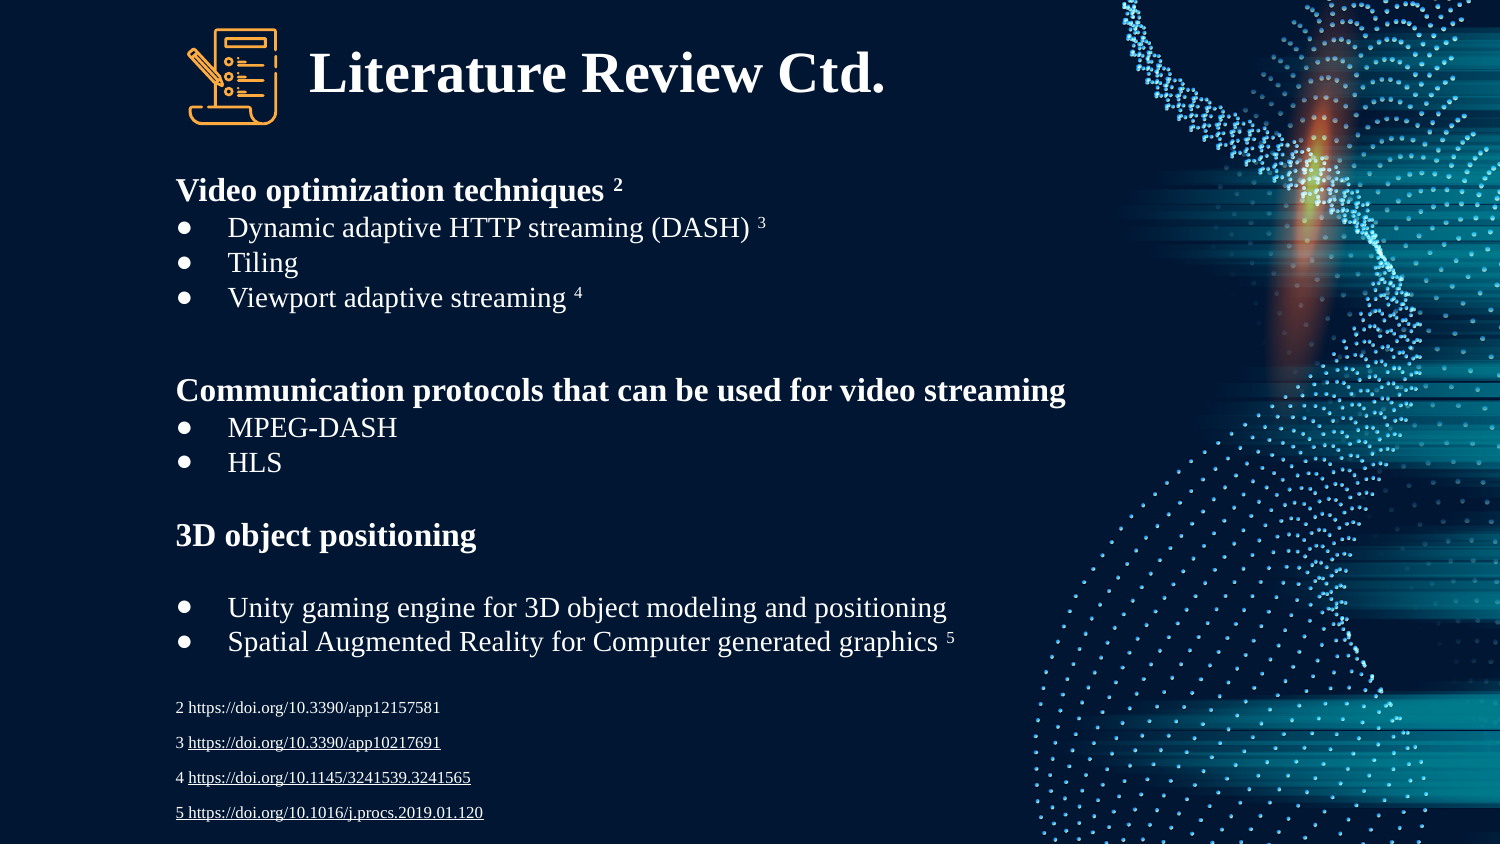

# Literature Review Ctd.

Video optimization techniques 2
Dynamic adaptive HTTP streaming (DASH) 3
Tiling
Viewport adaptive streaming 4

Communication protocols that can be used for video streaming
MPEG-DASH
HLS

3D object positioning

Unity gaming engine for 3D object modeling and positioning
Spatial Augmented Reality for Computer generated graphics 5

2 https://doi.org/10.3390/app12157581
3 https://doi.org/10.3390/app10217691
4 https://doi.org/10.1145/3241539.3241565
5 https://doi.org/10.1016/j.procs.2019.01.120